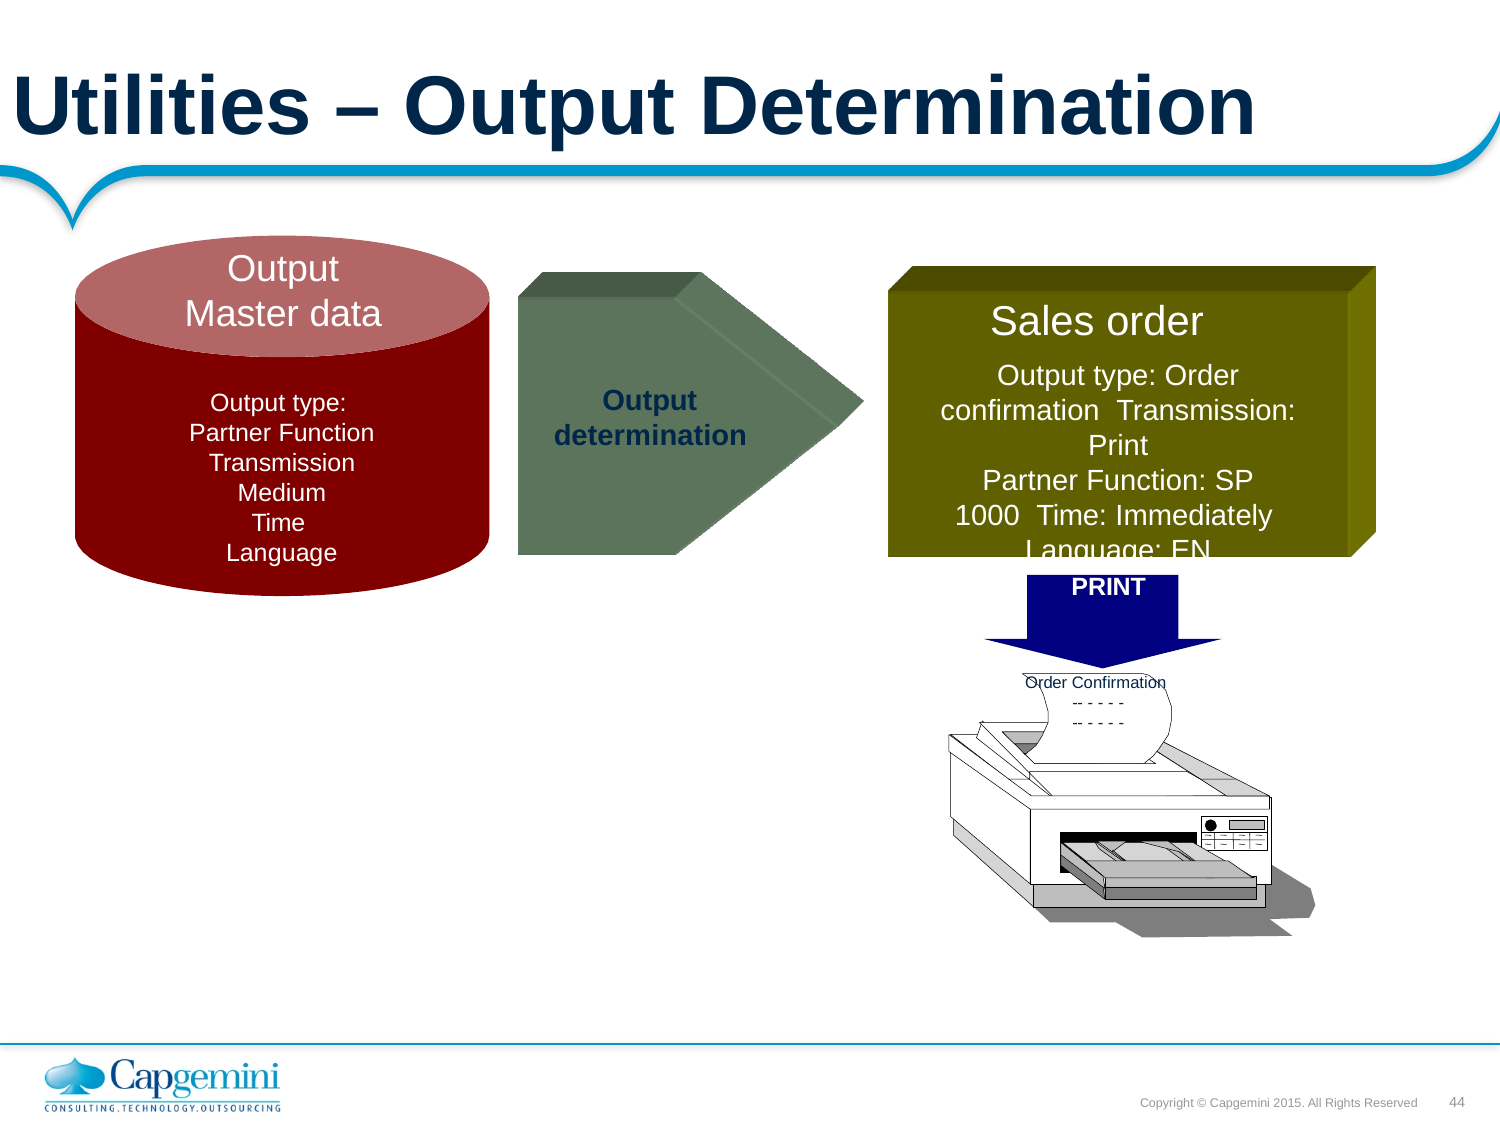

# Utilities – Output Determination

Output  Master data

Sales order
Output type: Order confirmation  Transmission: Print
Partner Function: SP 1000  Time: Immediately  Language: EN

Output  determination
Output type:  Partner Function  Transmission  Medium
Time  Language
PRINT

Order Confirmation
-- - - - -
-- - - - -